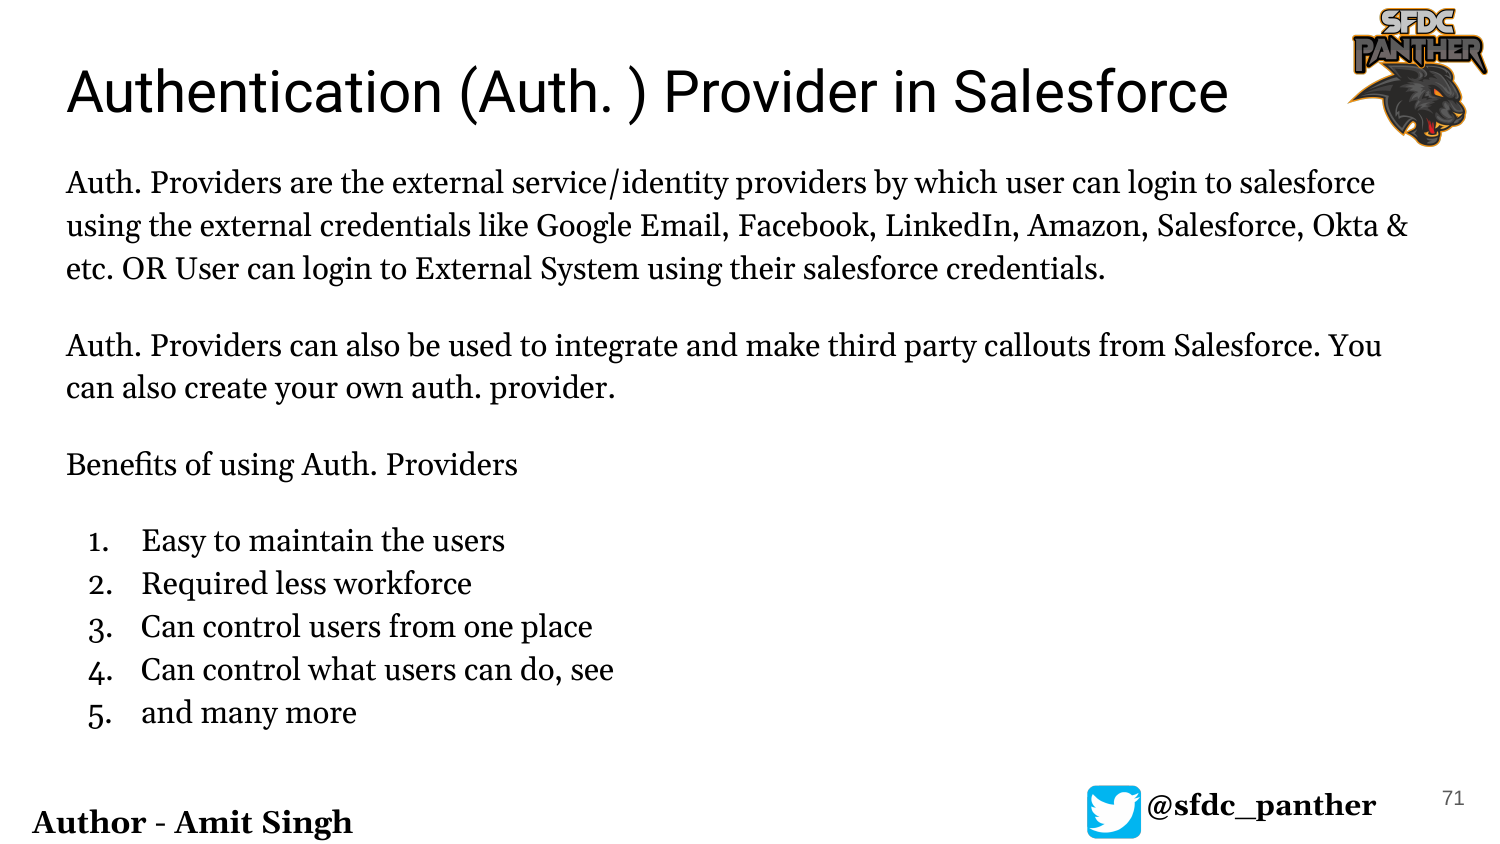

# Authentication (Auth. ) Provider in Salesforce
Auth. Providers are the external service/identity providers by which user can login to salesforce using the external credentials like Google Email, Facebook, LinkedIn, Amazon, Salesforce, Okta & etc. OR User can login to External System using their salesforce credentials.
Auth. Providers can also be used to integrate and make third party callouts from Salesforce. You can also create your own auth. provider.
Benefits of using Auth. Providers
Easy to maintain the users
Required less workforce
Can control users from one place
Can control what users can do, see
and many more
71